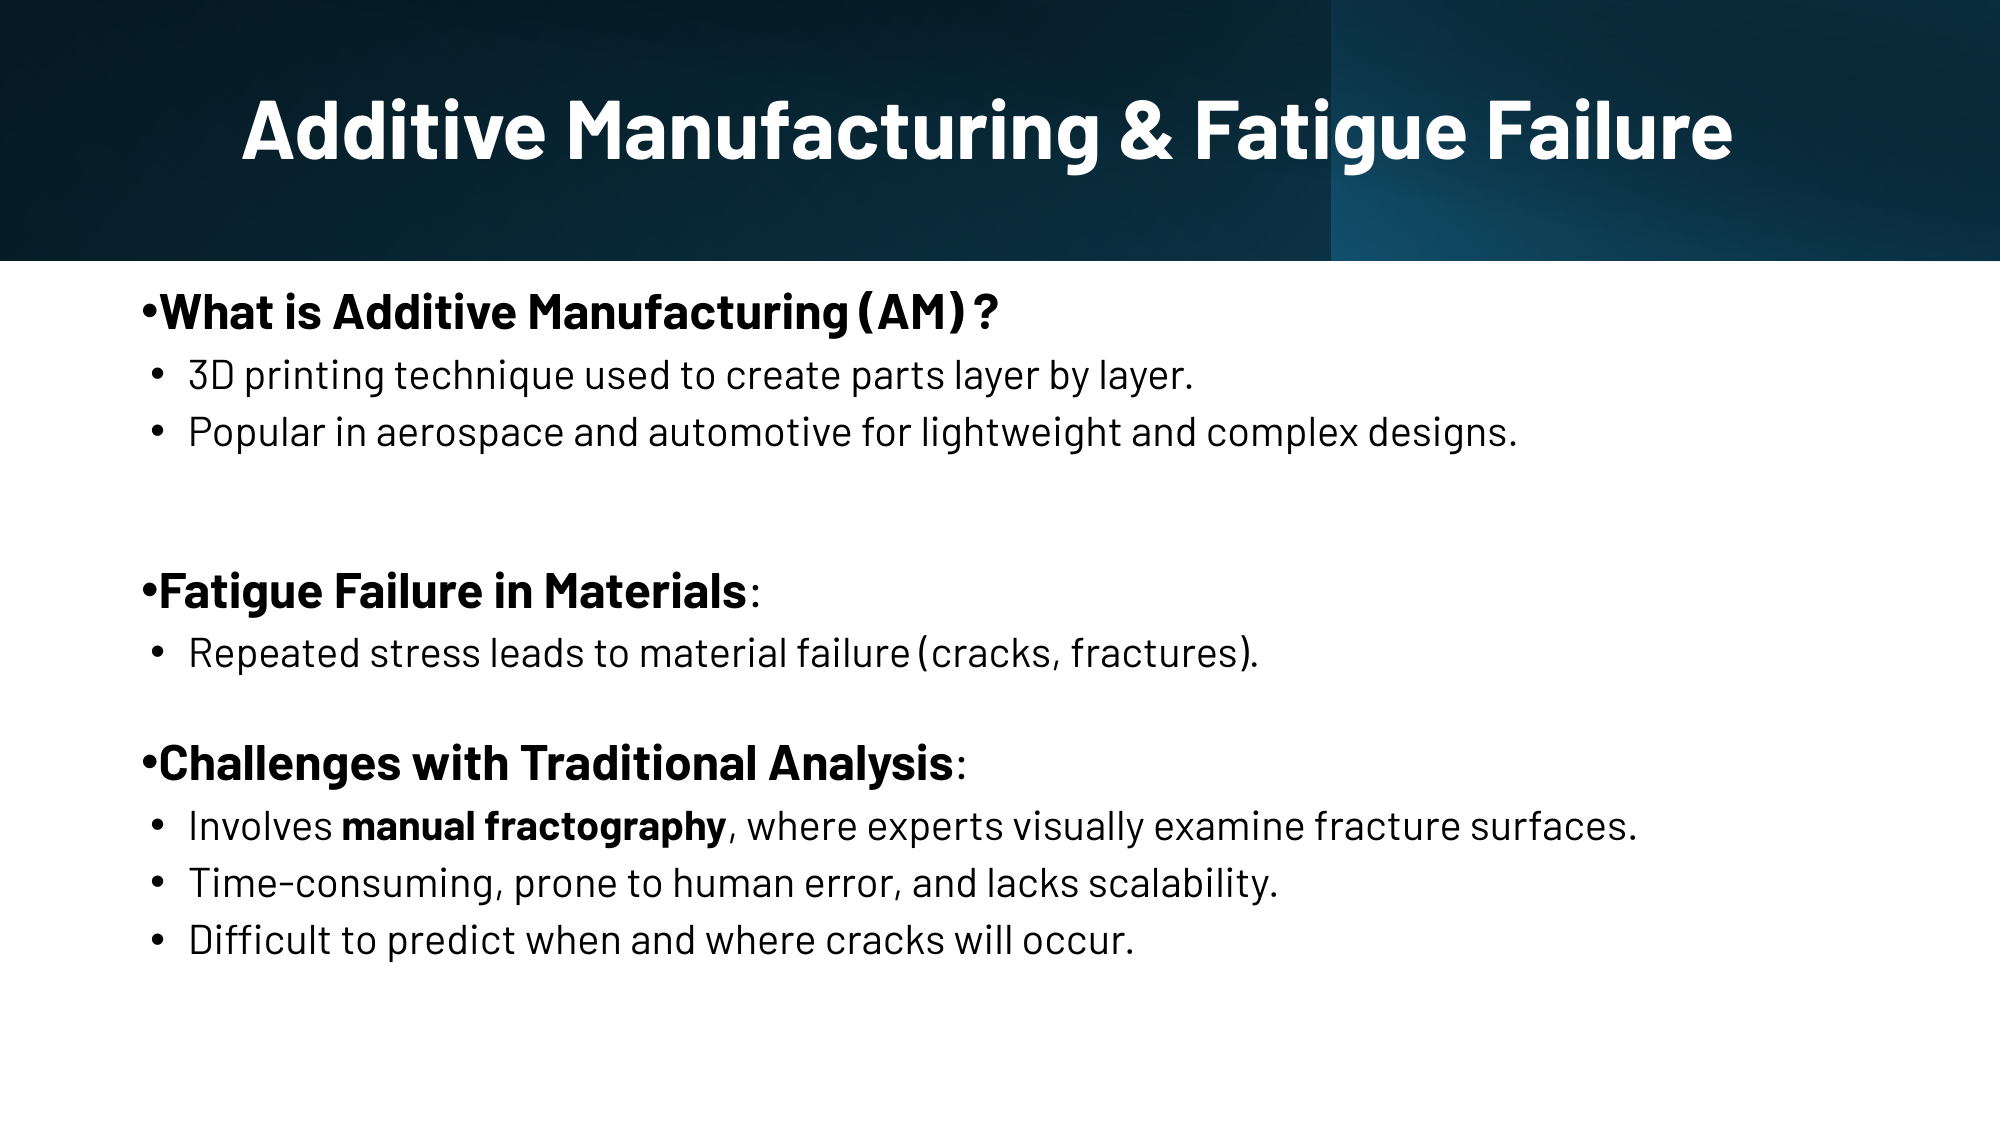

Additive Manufacturing & Fatigue Failure
What is Additive Manufacturing (AM) ?
3D printing technique used to create parts layer by layer.
Popular in aerospace and automotive for lightweight and complex designs.

Fatigue Failure in Materials:
Repeated stress leads to material failure (cracks, fractures).

Challenges with Traditional Analysis:
Involves manual fractography, where experts visually examine fracture surfaces.
Time-consuming, prone to human error, and lacks scalability.
Difficult to predict when and where cracks will occur.